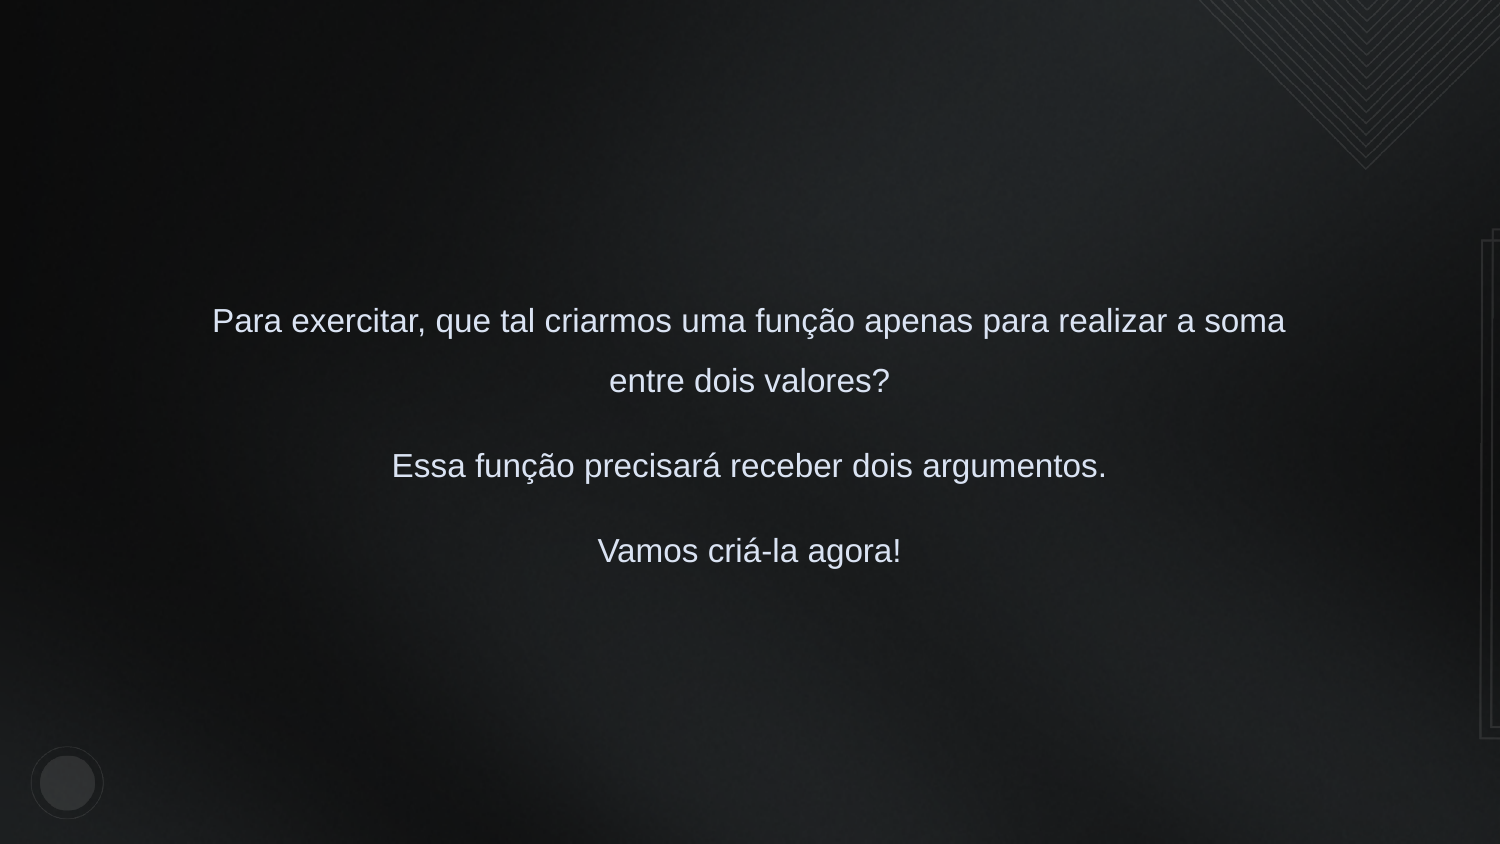

Para exercitar, que tal criarmos uma função apenas para realizar a soma entre dois valores?
Essa função precisará receber dois argumentos.
Vamos criá-la agora!